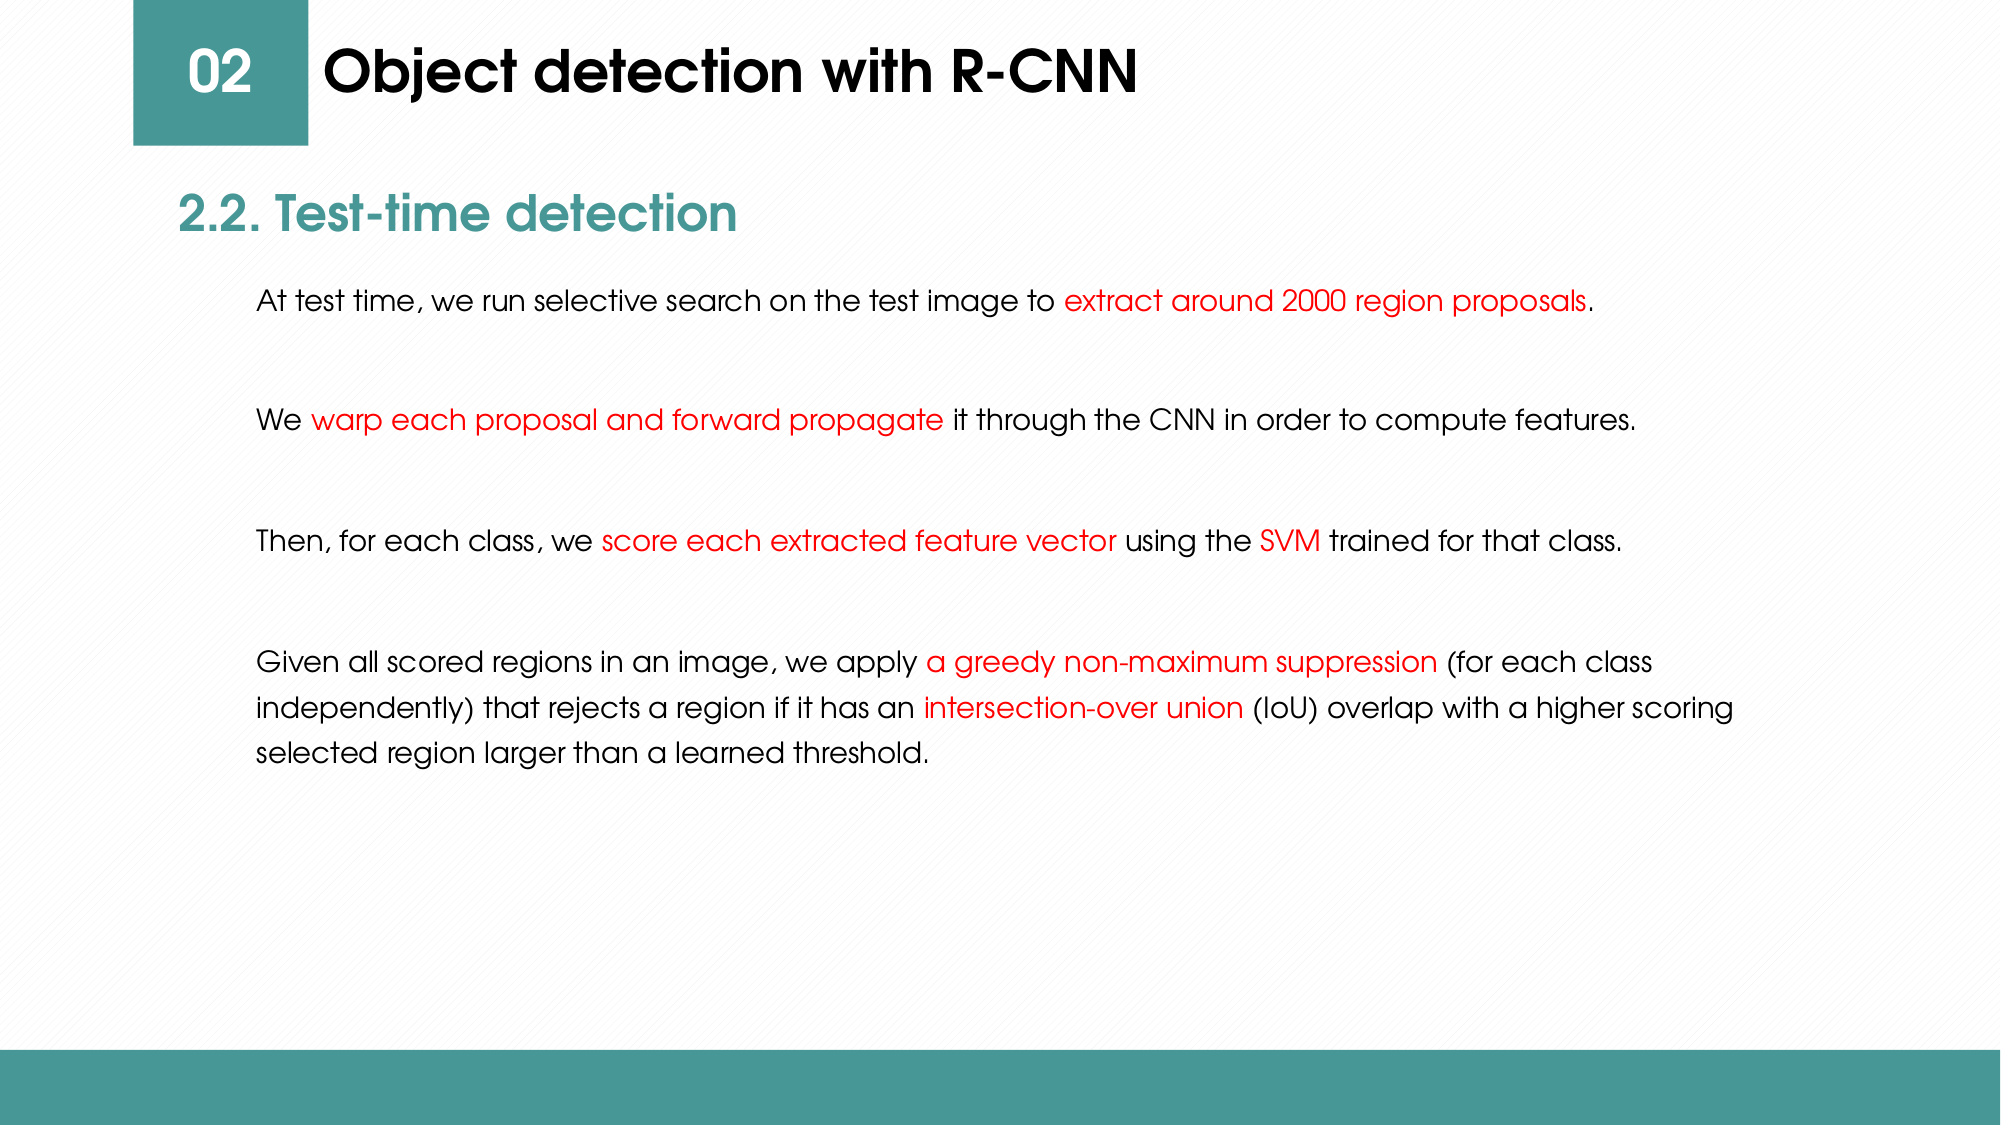

02
Object detection with R-CNN
2.2. Test-time detection
At test time, we run selective search on the test image to extract around 2000 region proposals.
We warp each proposal and forward propagate it through the CNN in order to compute features.
Then, for each class, we score each extracted feature vector using the SVM trained for that class.
Given all scored regions in an image, we apply a greedy non-maximum suppression (for each class independently) that rejects a region if it has an intersection-over union (IoU) overlap with a higher scoring selected region larger than a learned threshold.